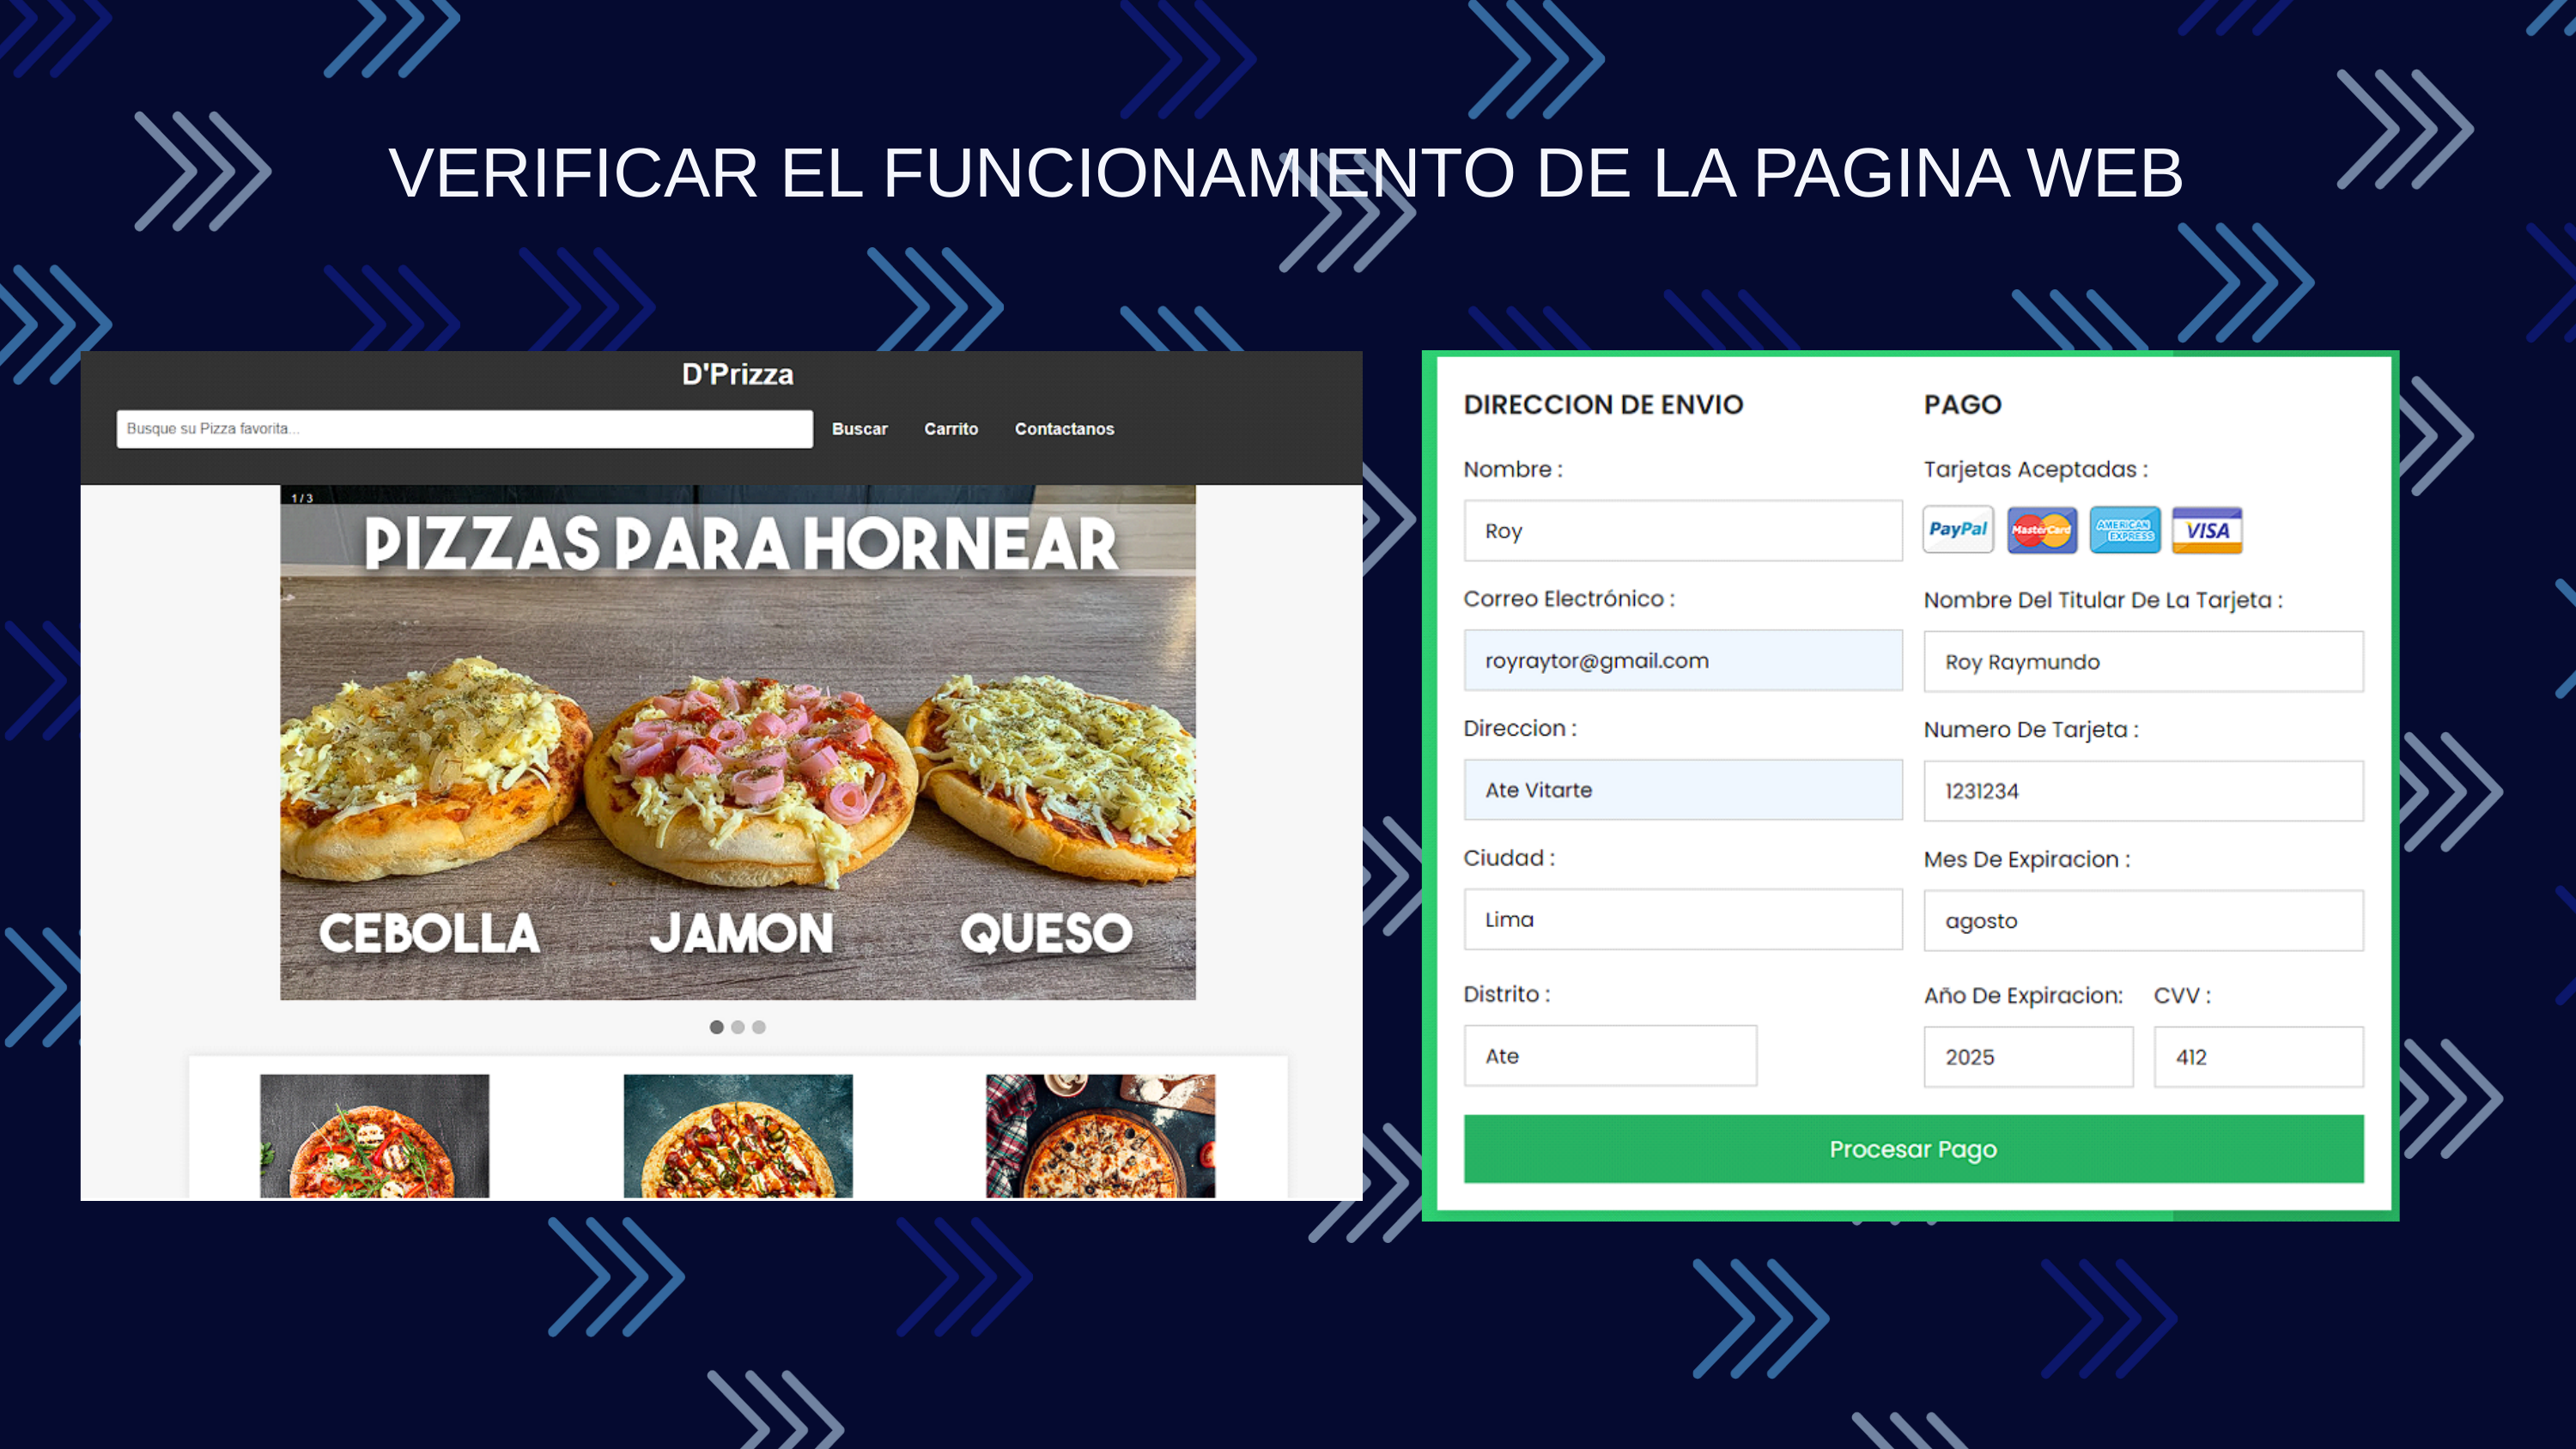

VERIFICAR EL FUNCIONAMIENTO DE LA PAGINA WEB